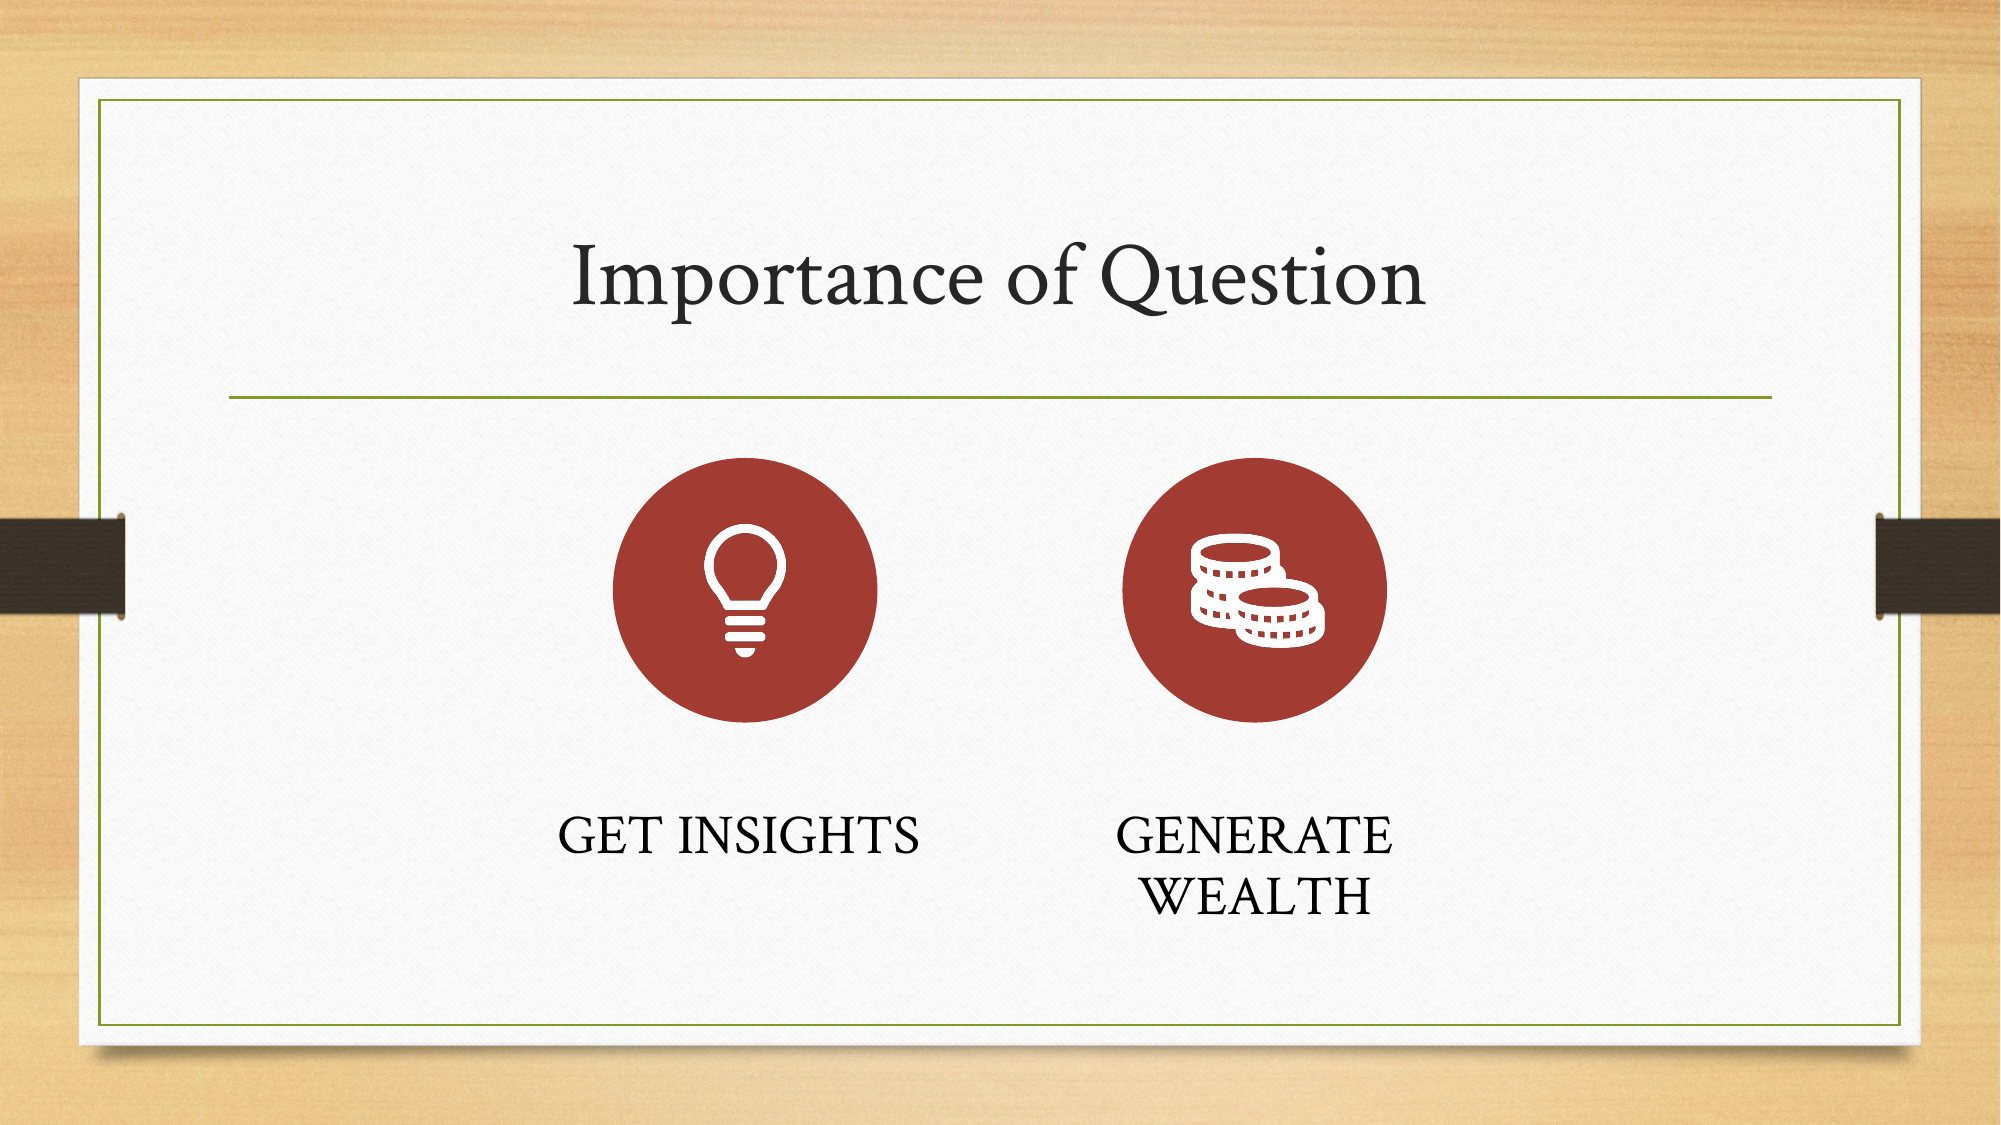

# Importance of Question
Get insights
Generate wealth